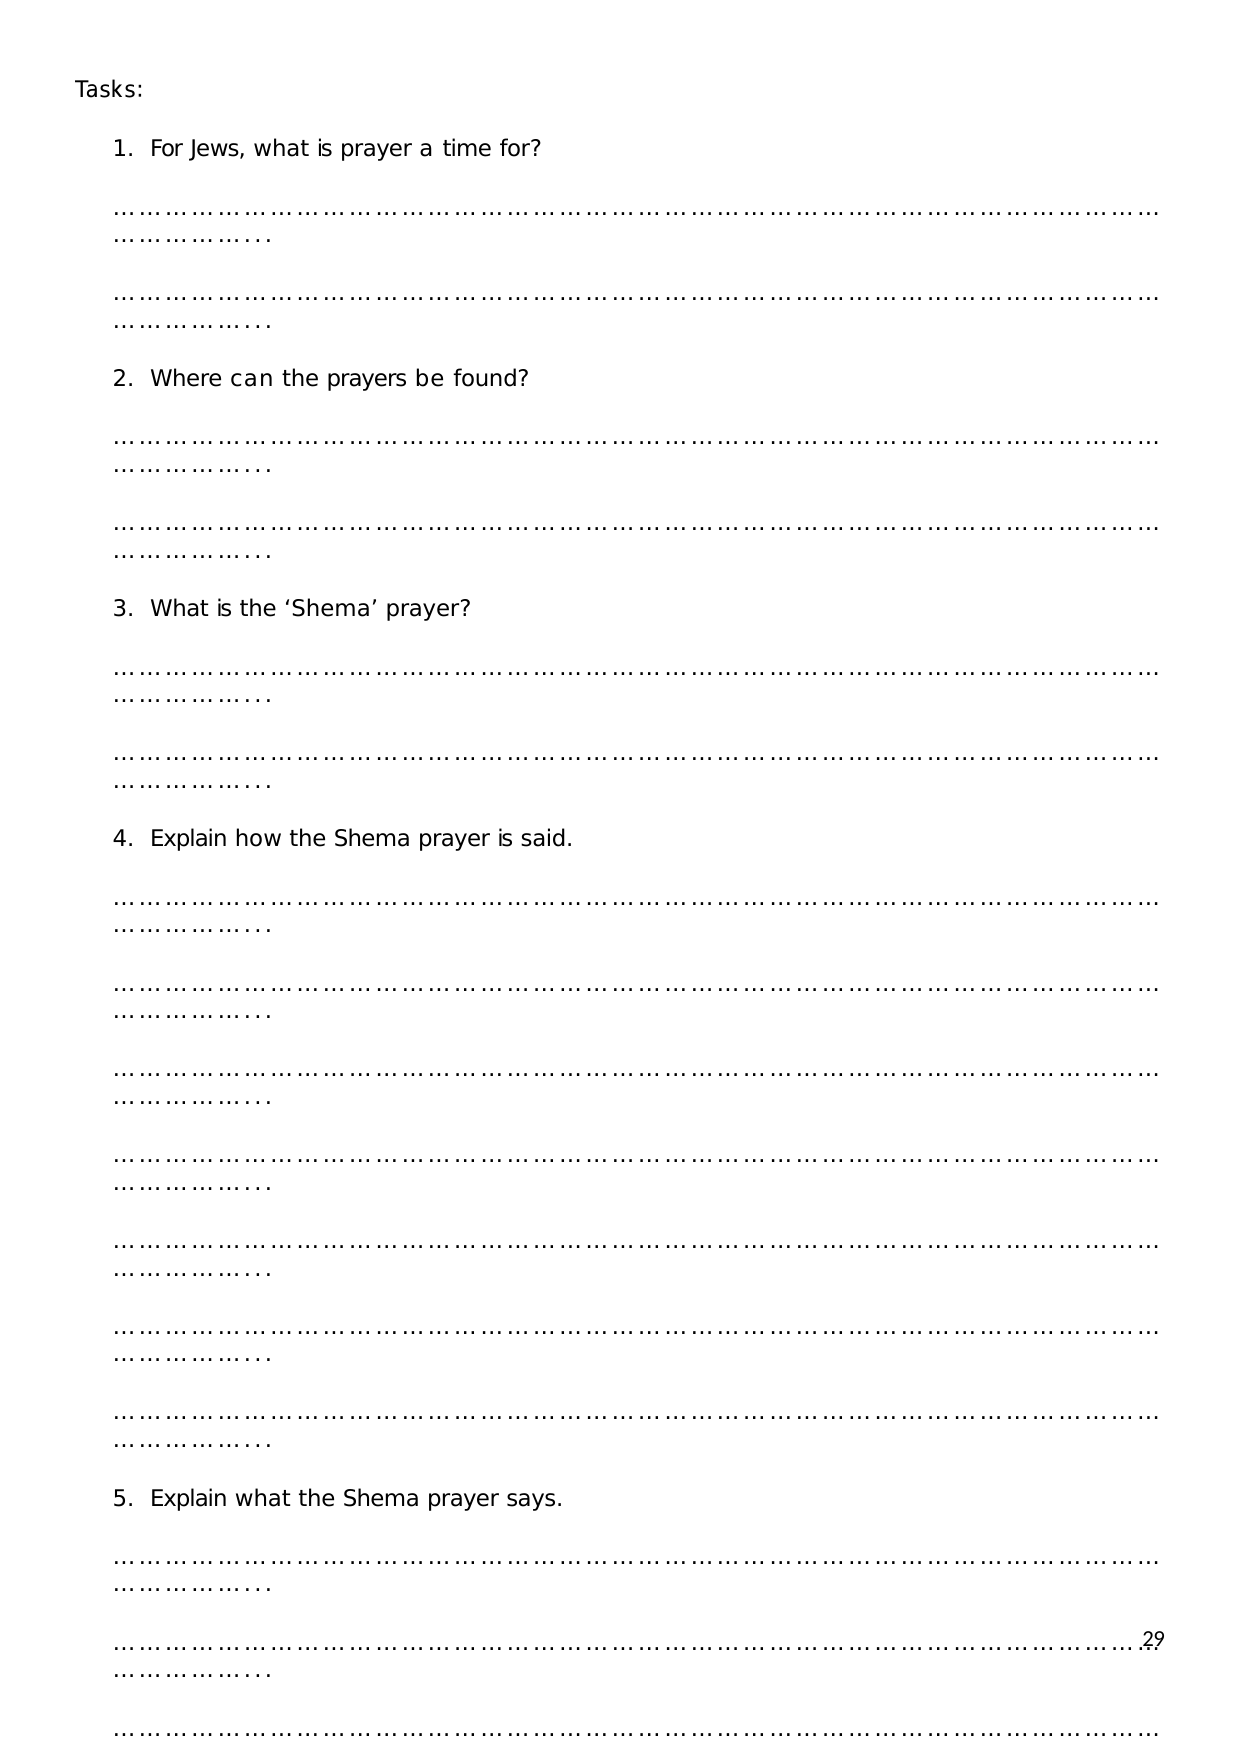

Tasks:

For Jews, what is prayer a time for?

………………………………………………………………………………………………………………………...

………………………………………………………………………………………………………………………...

Where can the prayers be found?

………………………………………………………………………………………………………………………...

………………………………………………………………………………………………………………………...

What is the ‘Shema’ prayer?

………………………………………………………………………………………………………………………...

………………………………………………………………………………………………………………………...

Explain how the Shema prayer is said.

………………………………………………………………………………………………………………………...

………………………………………………………………………………………………………………………...

………………………………………………………………………………………………………………………...

………………………………………………………………………………………………………………………...

………………………………………………………………………………………………………………………...

………………………………………………………………………………………………………………………...

………………………………………………………………………………………………………………………...

Explain what the Shema prayer says.

………………………………………………………………………………………………………………………...

………………………………………………………………………………………………………………………...

………………………………………………………………………………………………………………………...

………………………………………………………………………………………………………………………...

………………………………………………………………………………………………………………………...

………………………………………………………………………………………………………………………...

………………………………………………………………………………………………………………………...
29